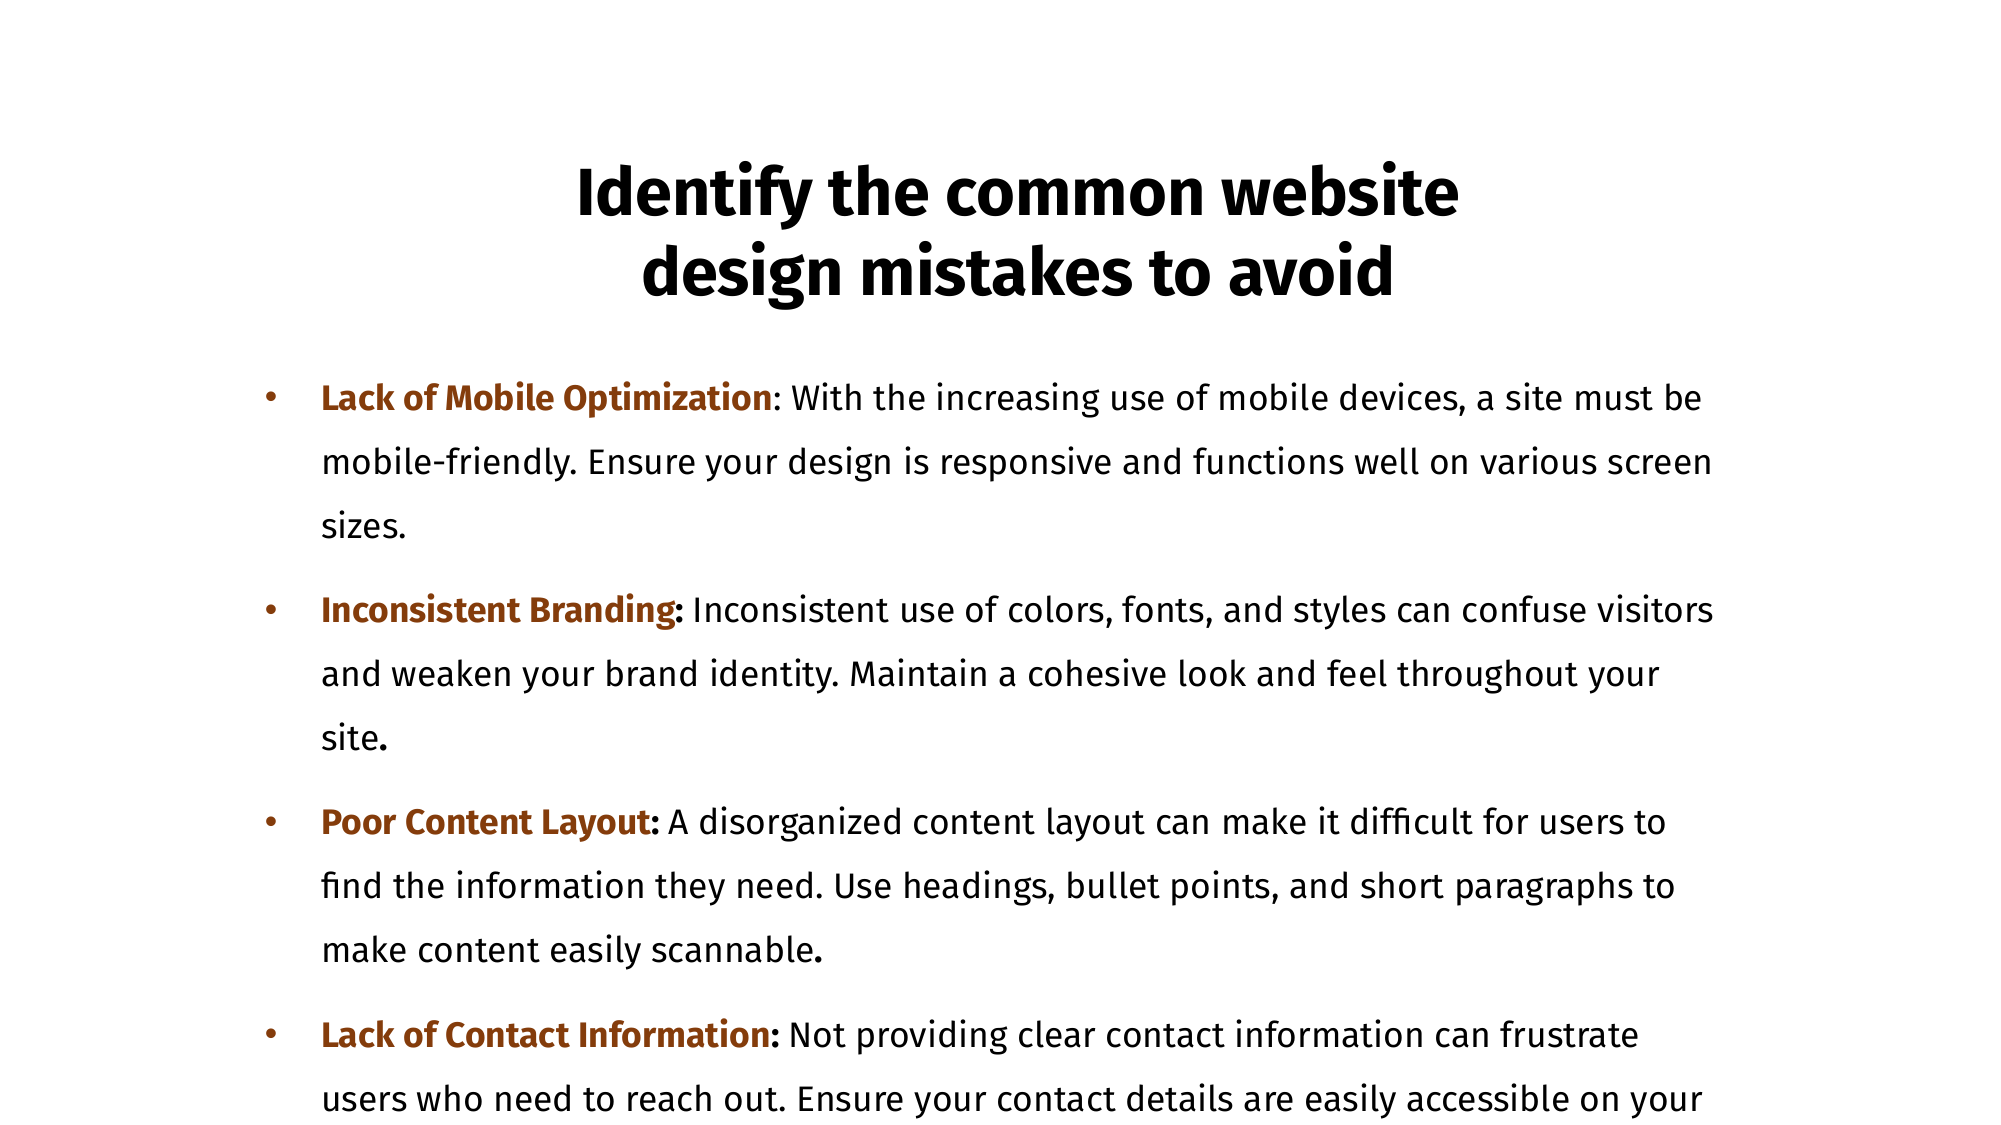

Identify the common website design mistakes to avoid
Lack of Mobile Optimization: With the increasing use of mobile devices, a site must be mobile-friendly. Ensure your design is responsive and functions well on various screen sizes.
Inconsistent Branding: Inconsistent use of colors, fonts, and styles can confuse visitors and weaken your brand identity. Maintain a cohesive look and feel throughout your site.
Poor Content Layout: A disorganized content layout can make it difficult for users to find the information they need. Use headings, bullet points, and short paragraphs to make content easily scannable.
Lack of Contact Information: Not providing clear contact information can frustrate users who need to reach out. Ensure your contact details are easily accessible on your site